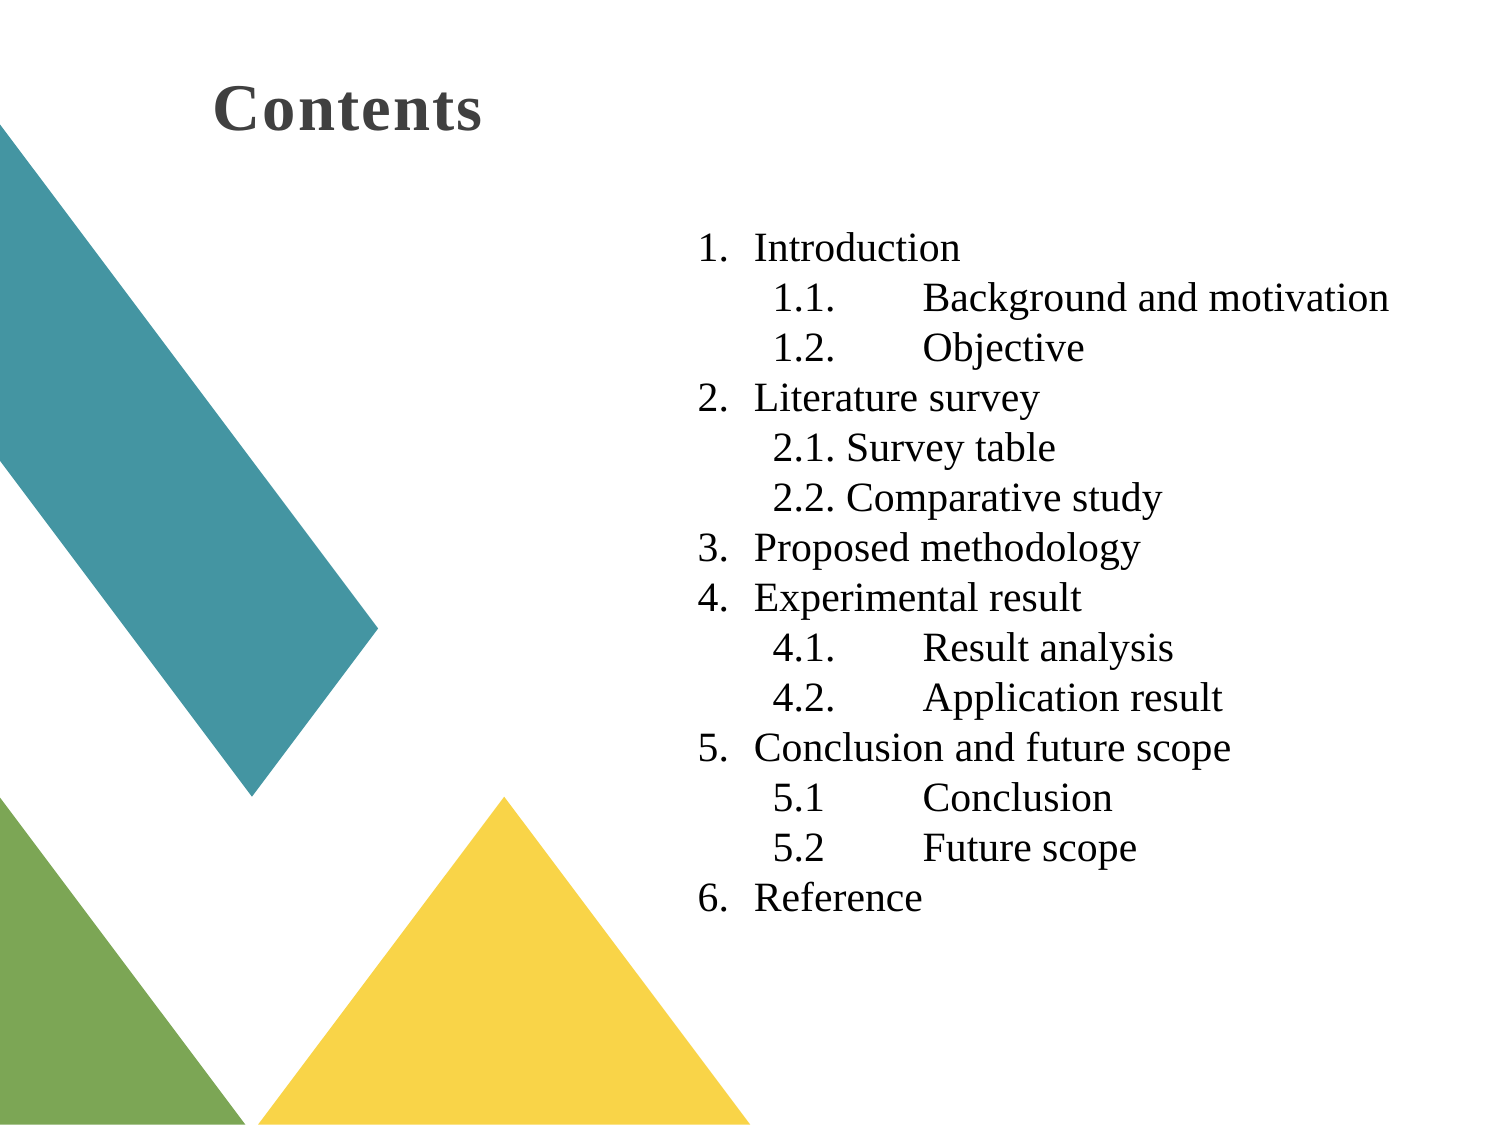

Contents
Introduction
1.1.	Background and motivation
1.2.	Objective
Literature survey
2.1. Survey table
2.2. Comparative study
Proposed methodology
Experimental result
4.1.	Result analysis
4.2.	Application result
Conclusion and future scope
5.1	Conclusion
5.2	Future scope
Reference